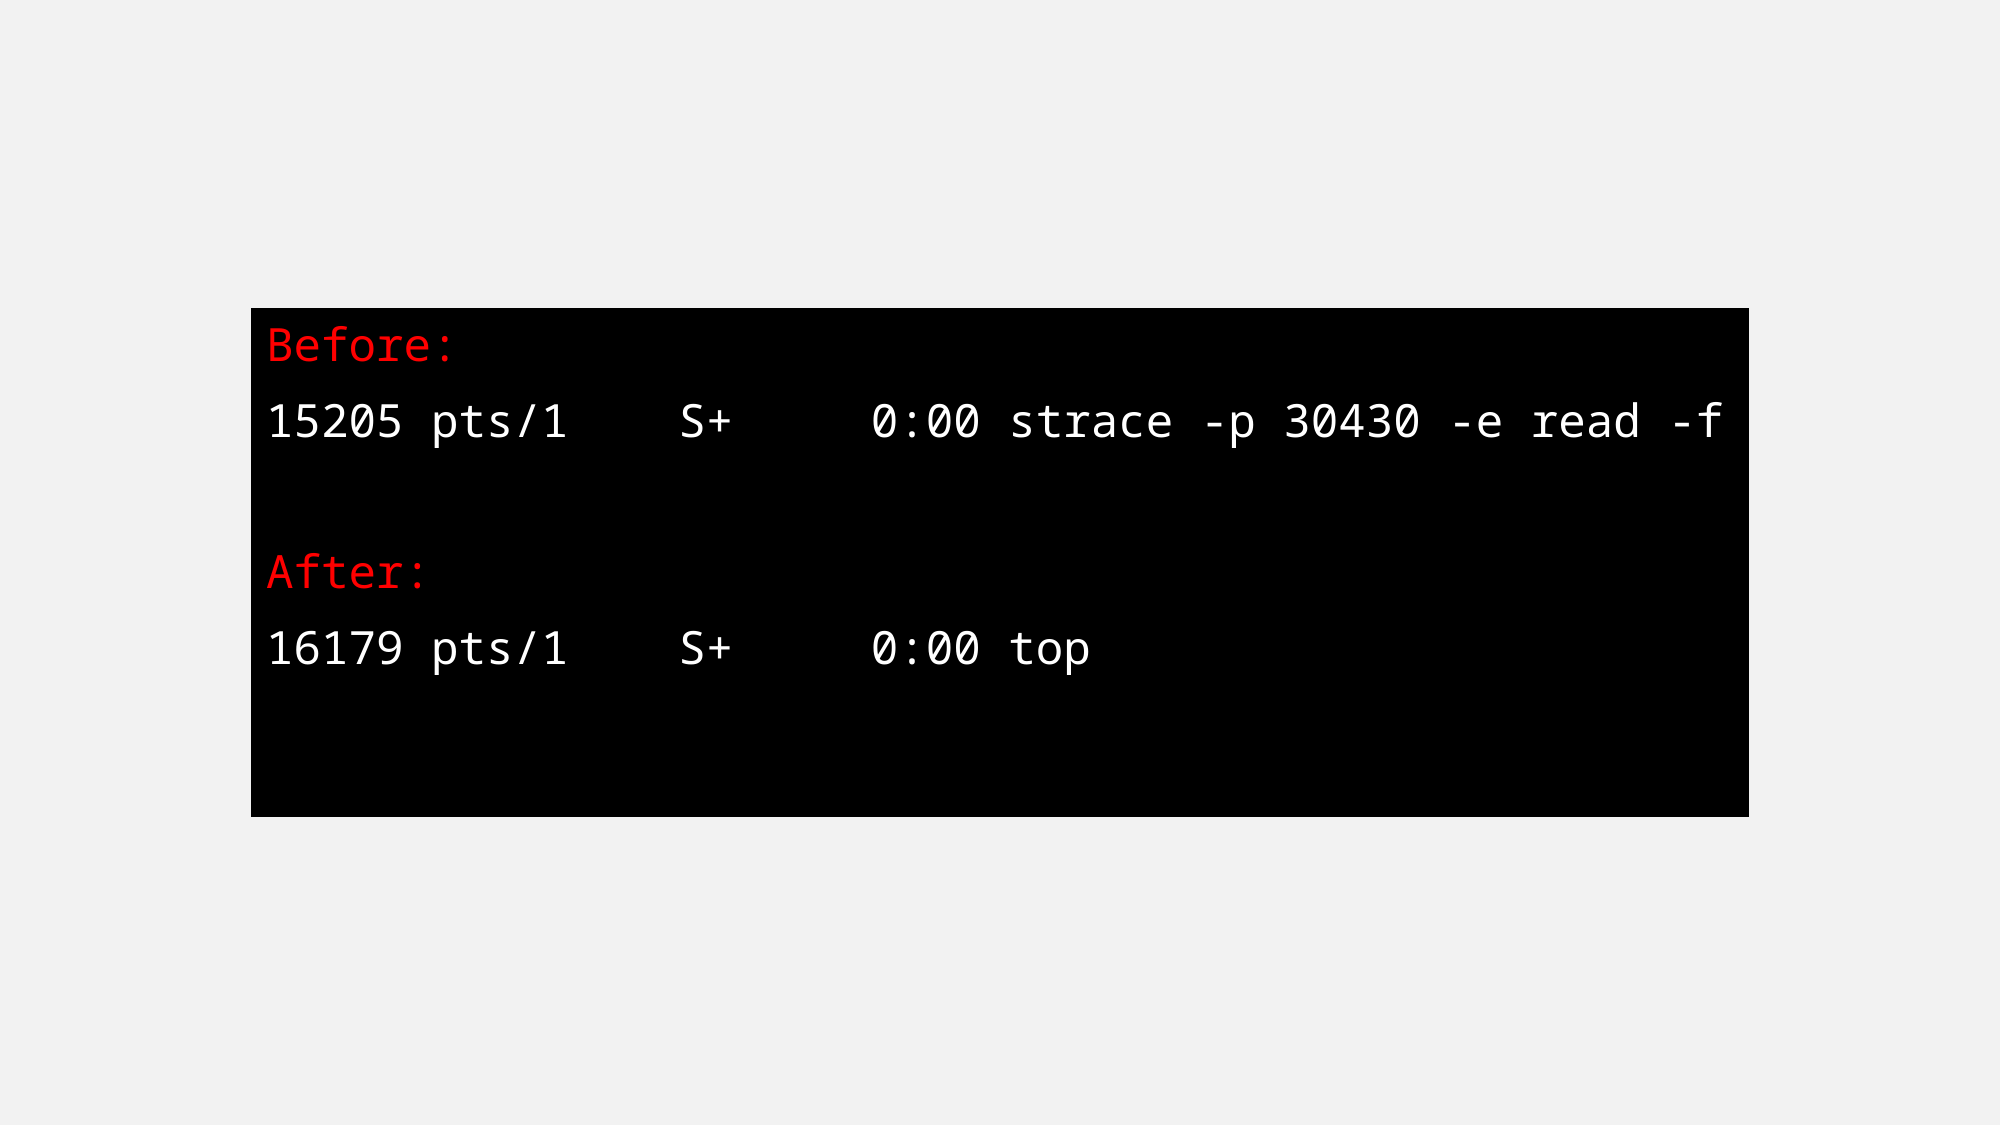

Before:
15205 pts/1    S+     0:00 strace -p 30430 -e read -f

After:
16179 pts/1    S+     0:00 top